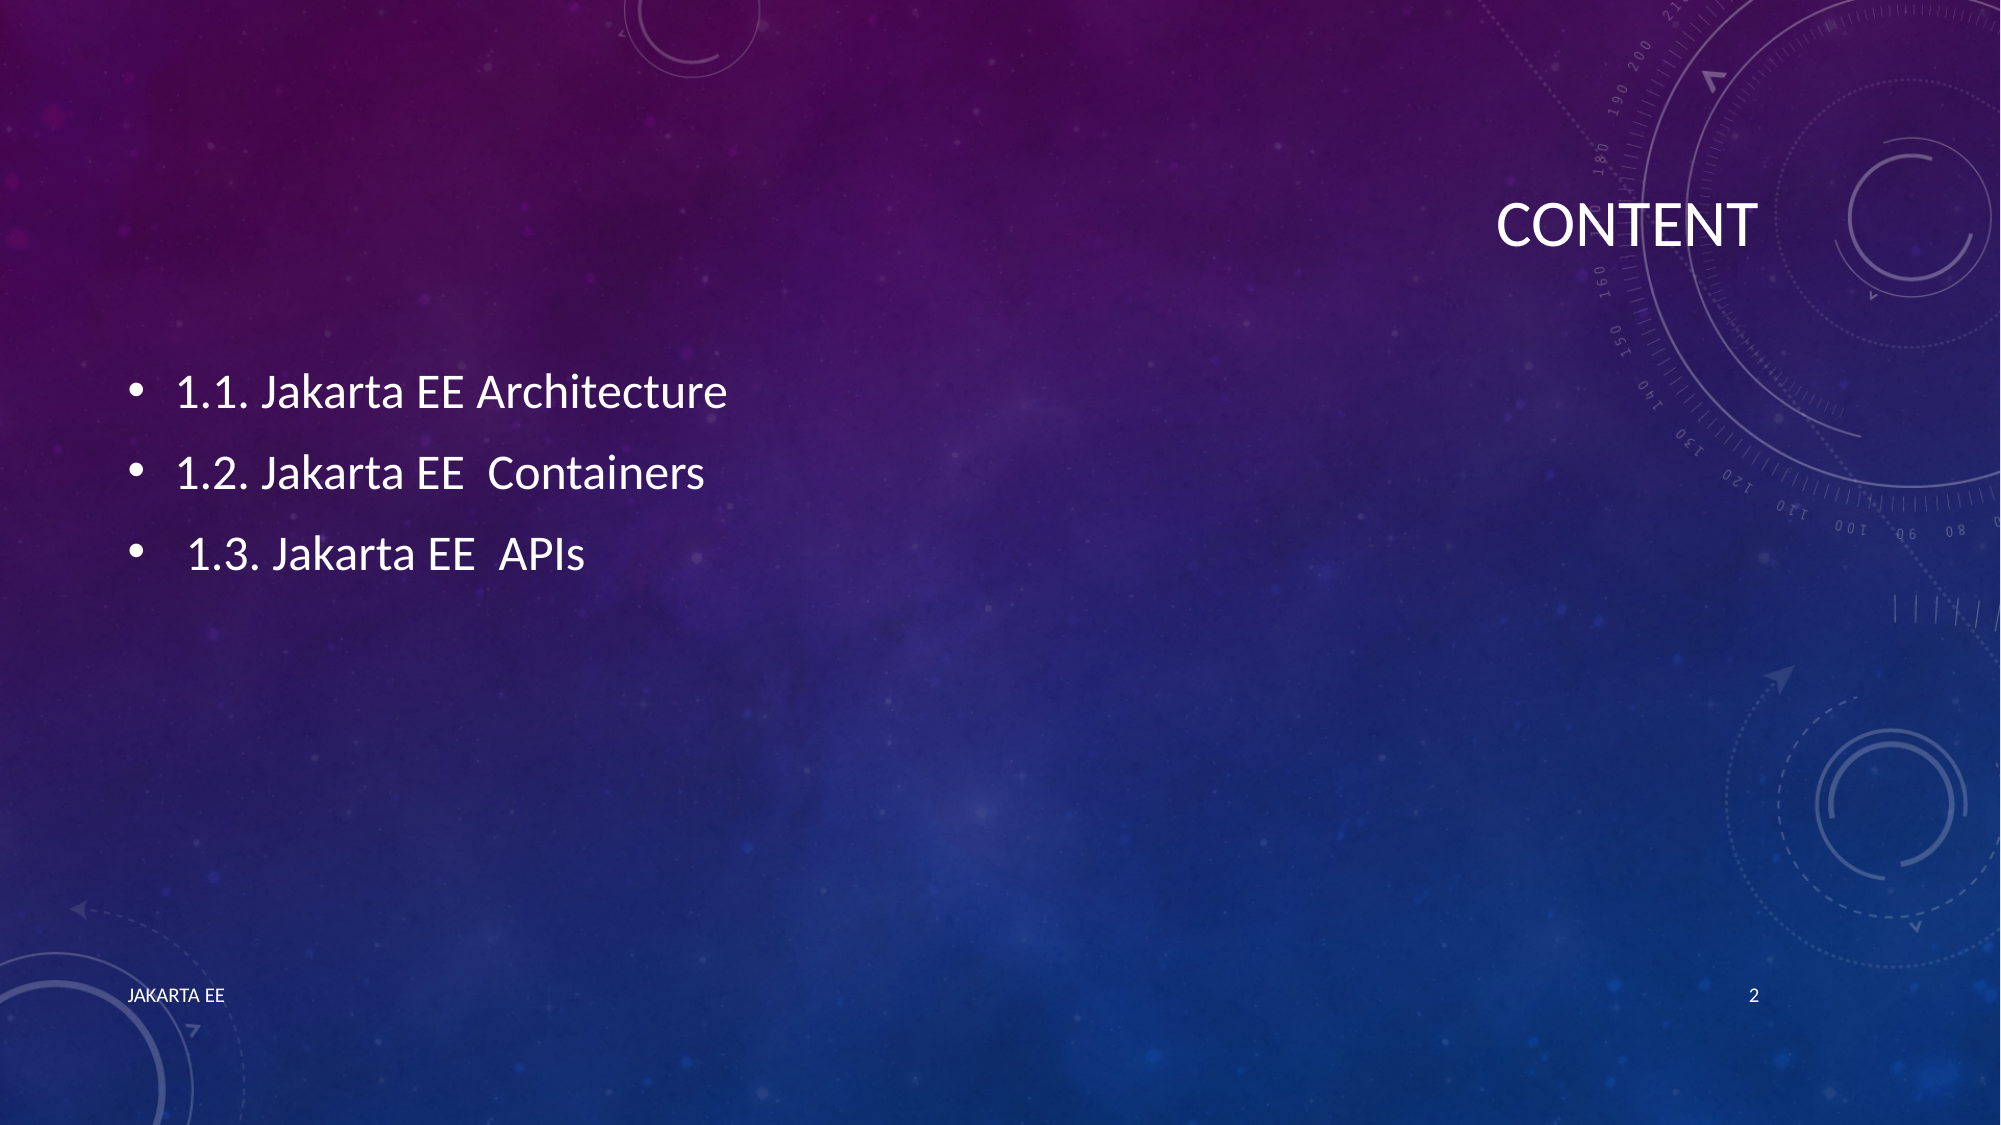

# Content
1.1. Jakarta EE Architecture
1.2. Jakarta EE  Containers
 1.3. Jakarta EE  APIs
JAKARTA EE
2